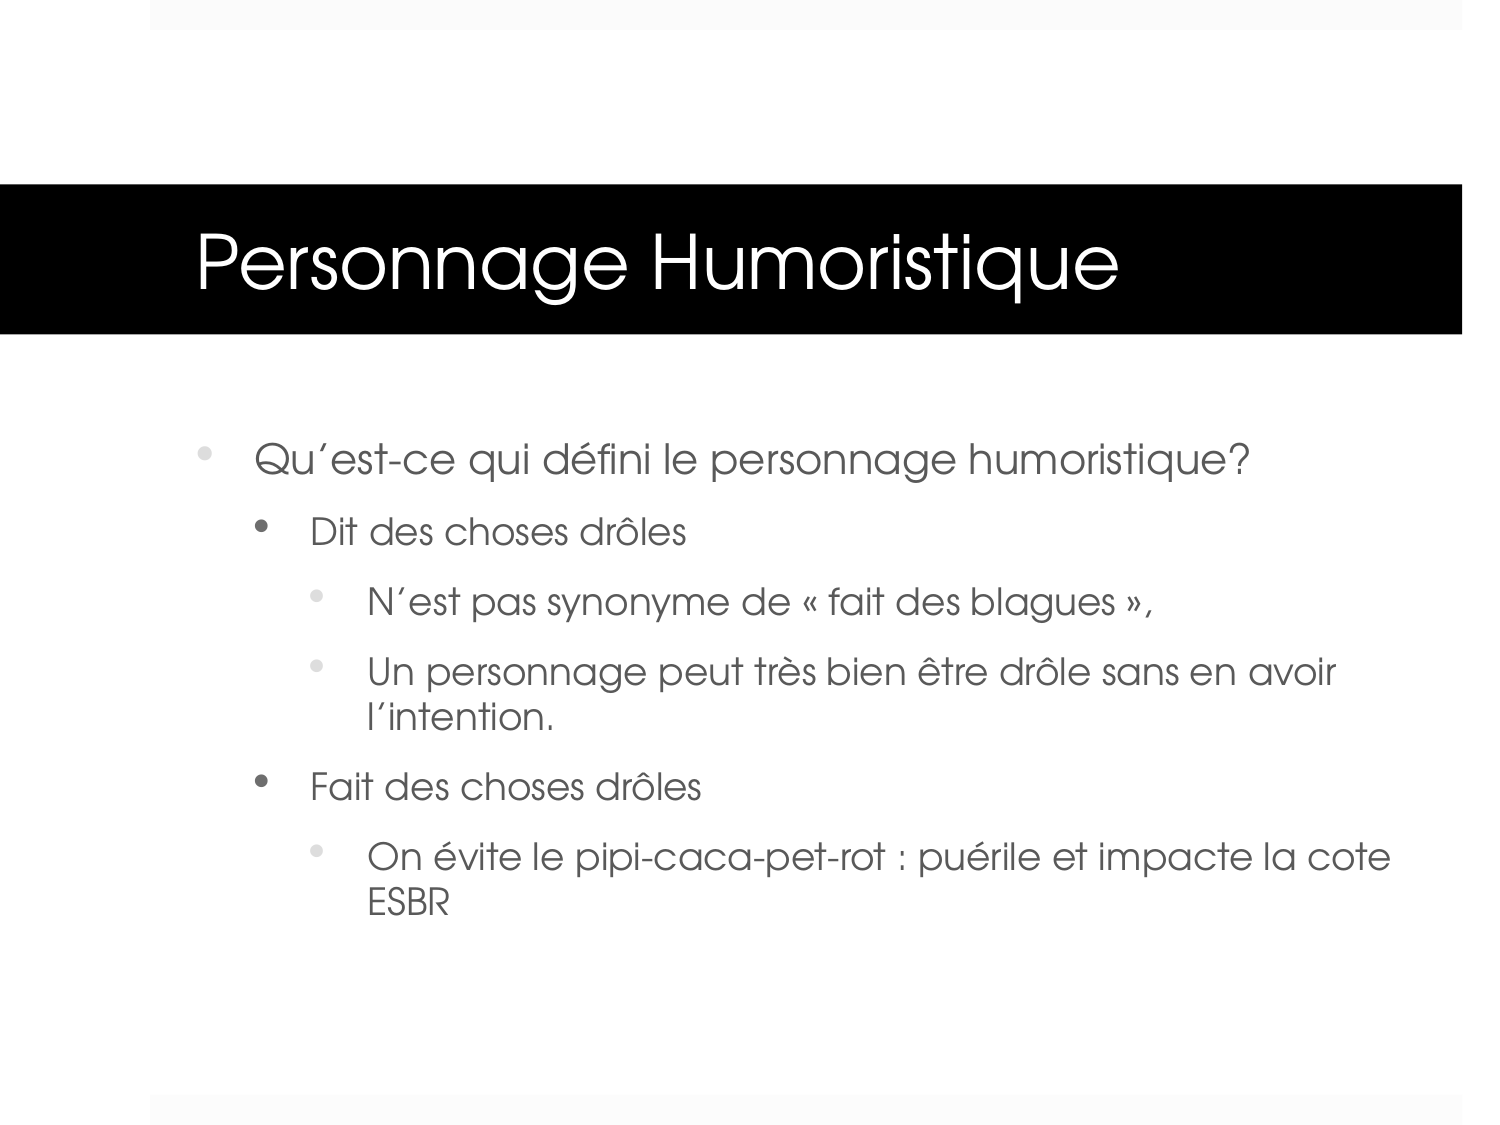

# Personnage Humoristique
Qu’est-ce qui défini le personnage humoristique?
Dit des choses drôles
N’est pas synonyme de « fait des blagues »,
Un personnage peut très bien être drôle sans en avoir l’intention.
Fait des choses drôles
On évite le pipi-caca-pet-rot : puérile et impacte la cote ESBR